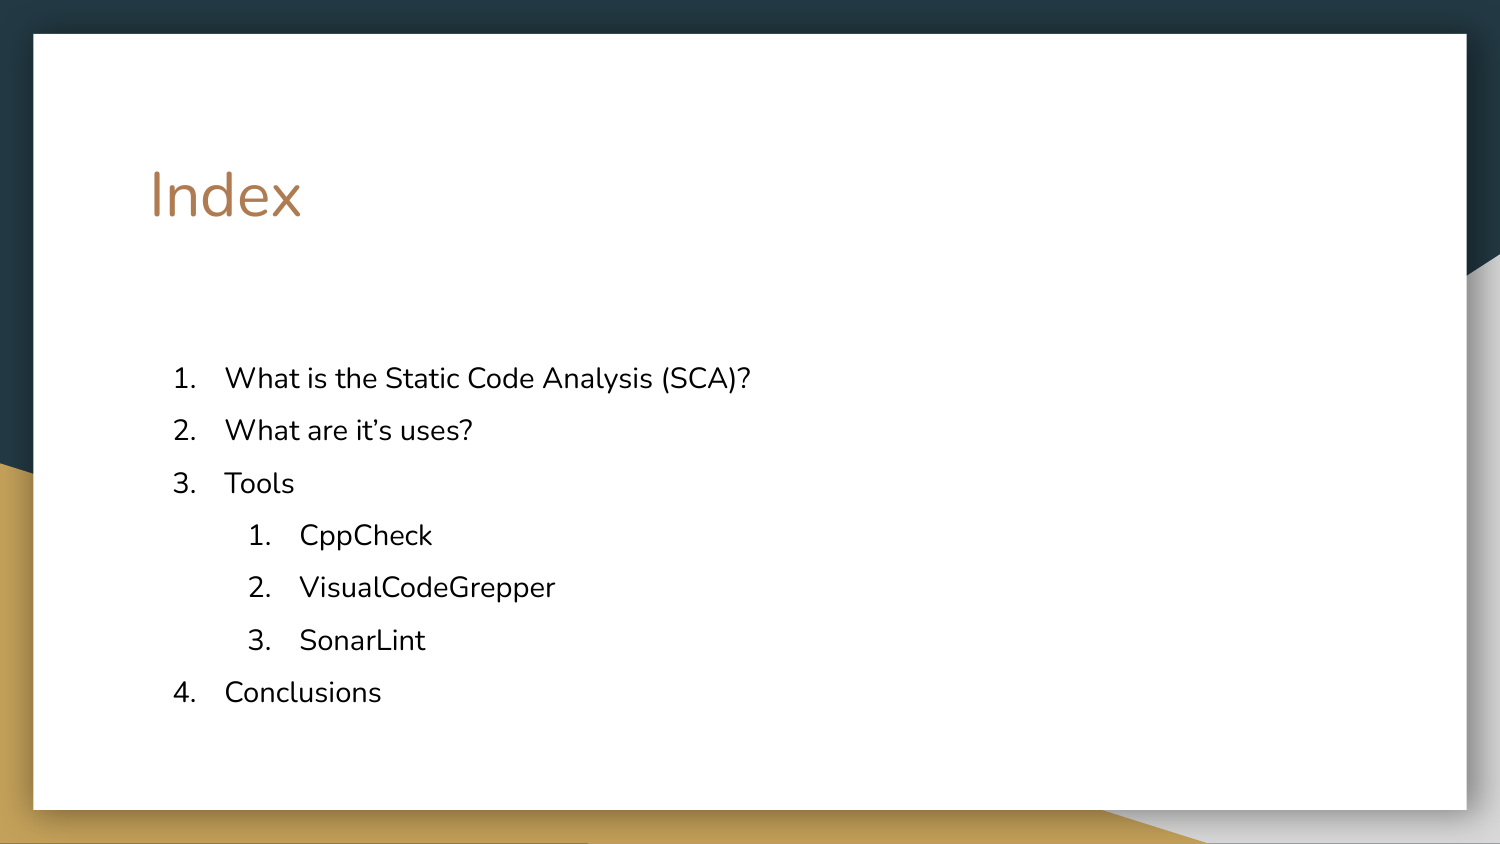

# Index
What is the Static Code Analysis (SCA)?
What are it’s uses?
Tools
CppCheck
VisualCodeGrepper
SonarLint
Conclusions